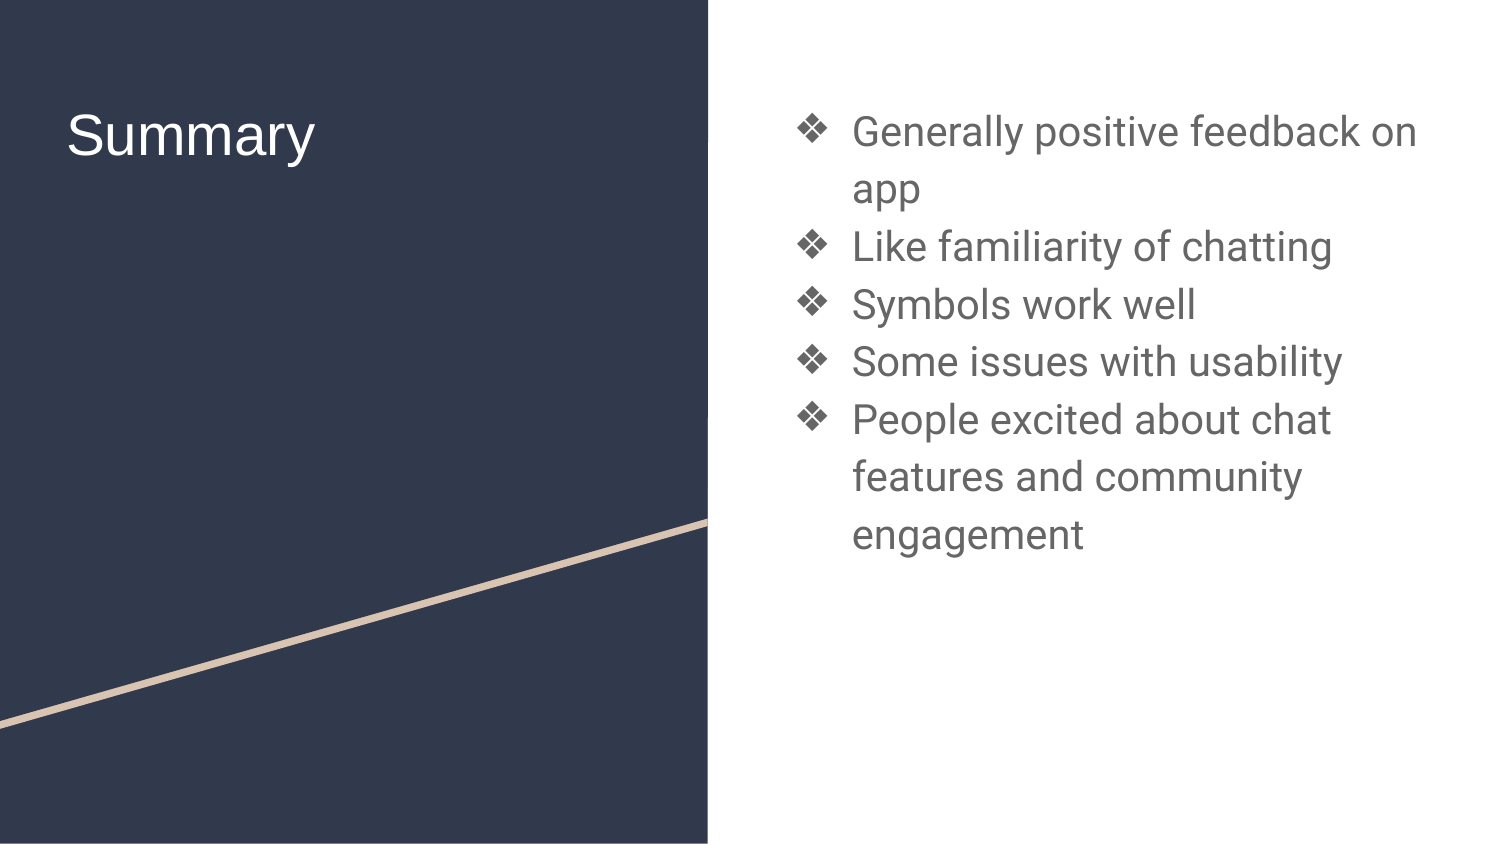

# Summary
Generally positive feedback on app
Like familiarity of chatting
Symbols work well
Some issues with usability
People excited about chat features and community engagement